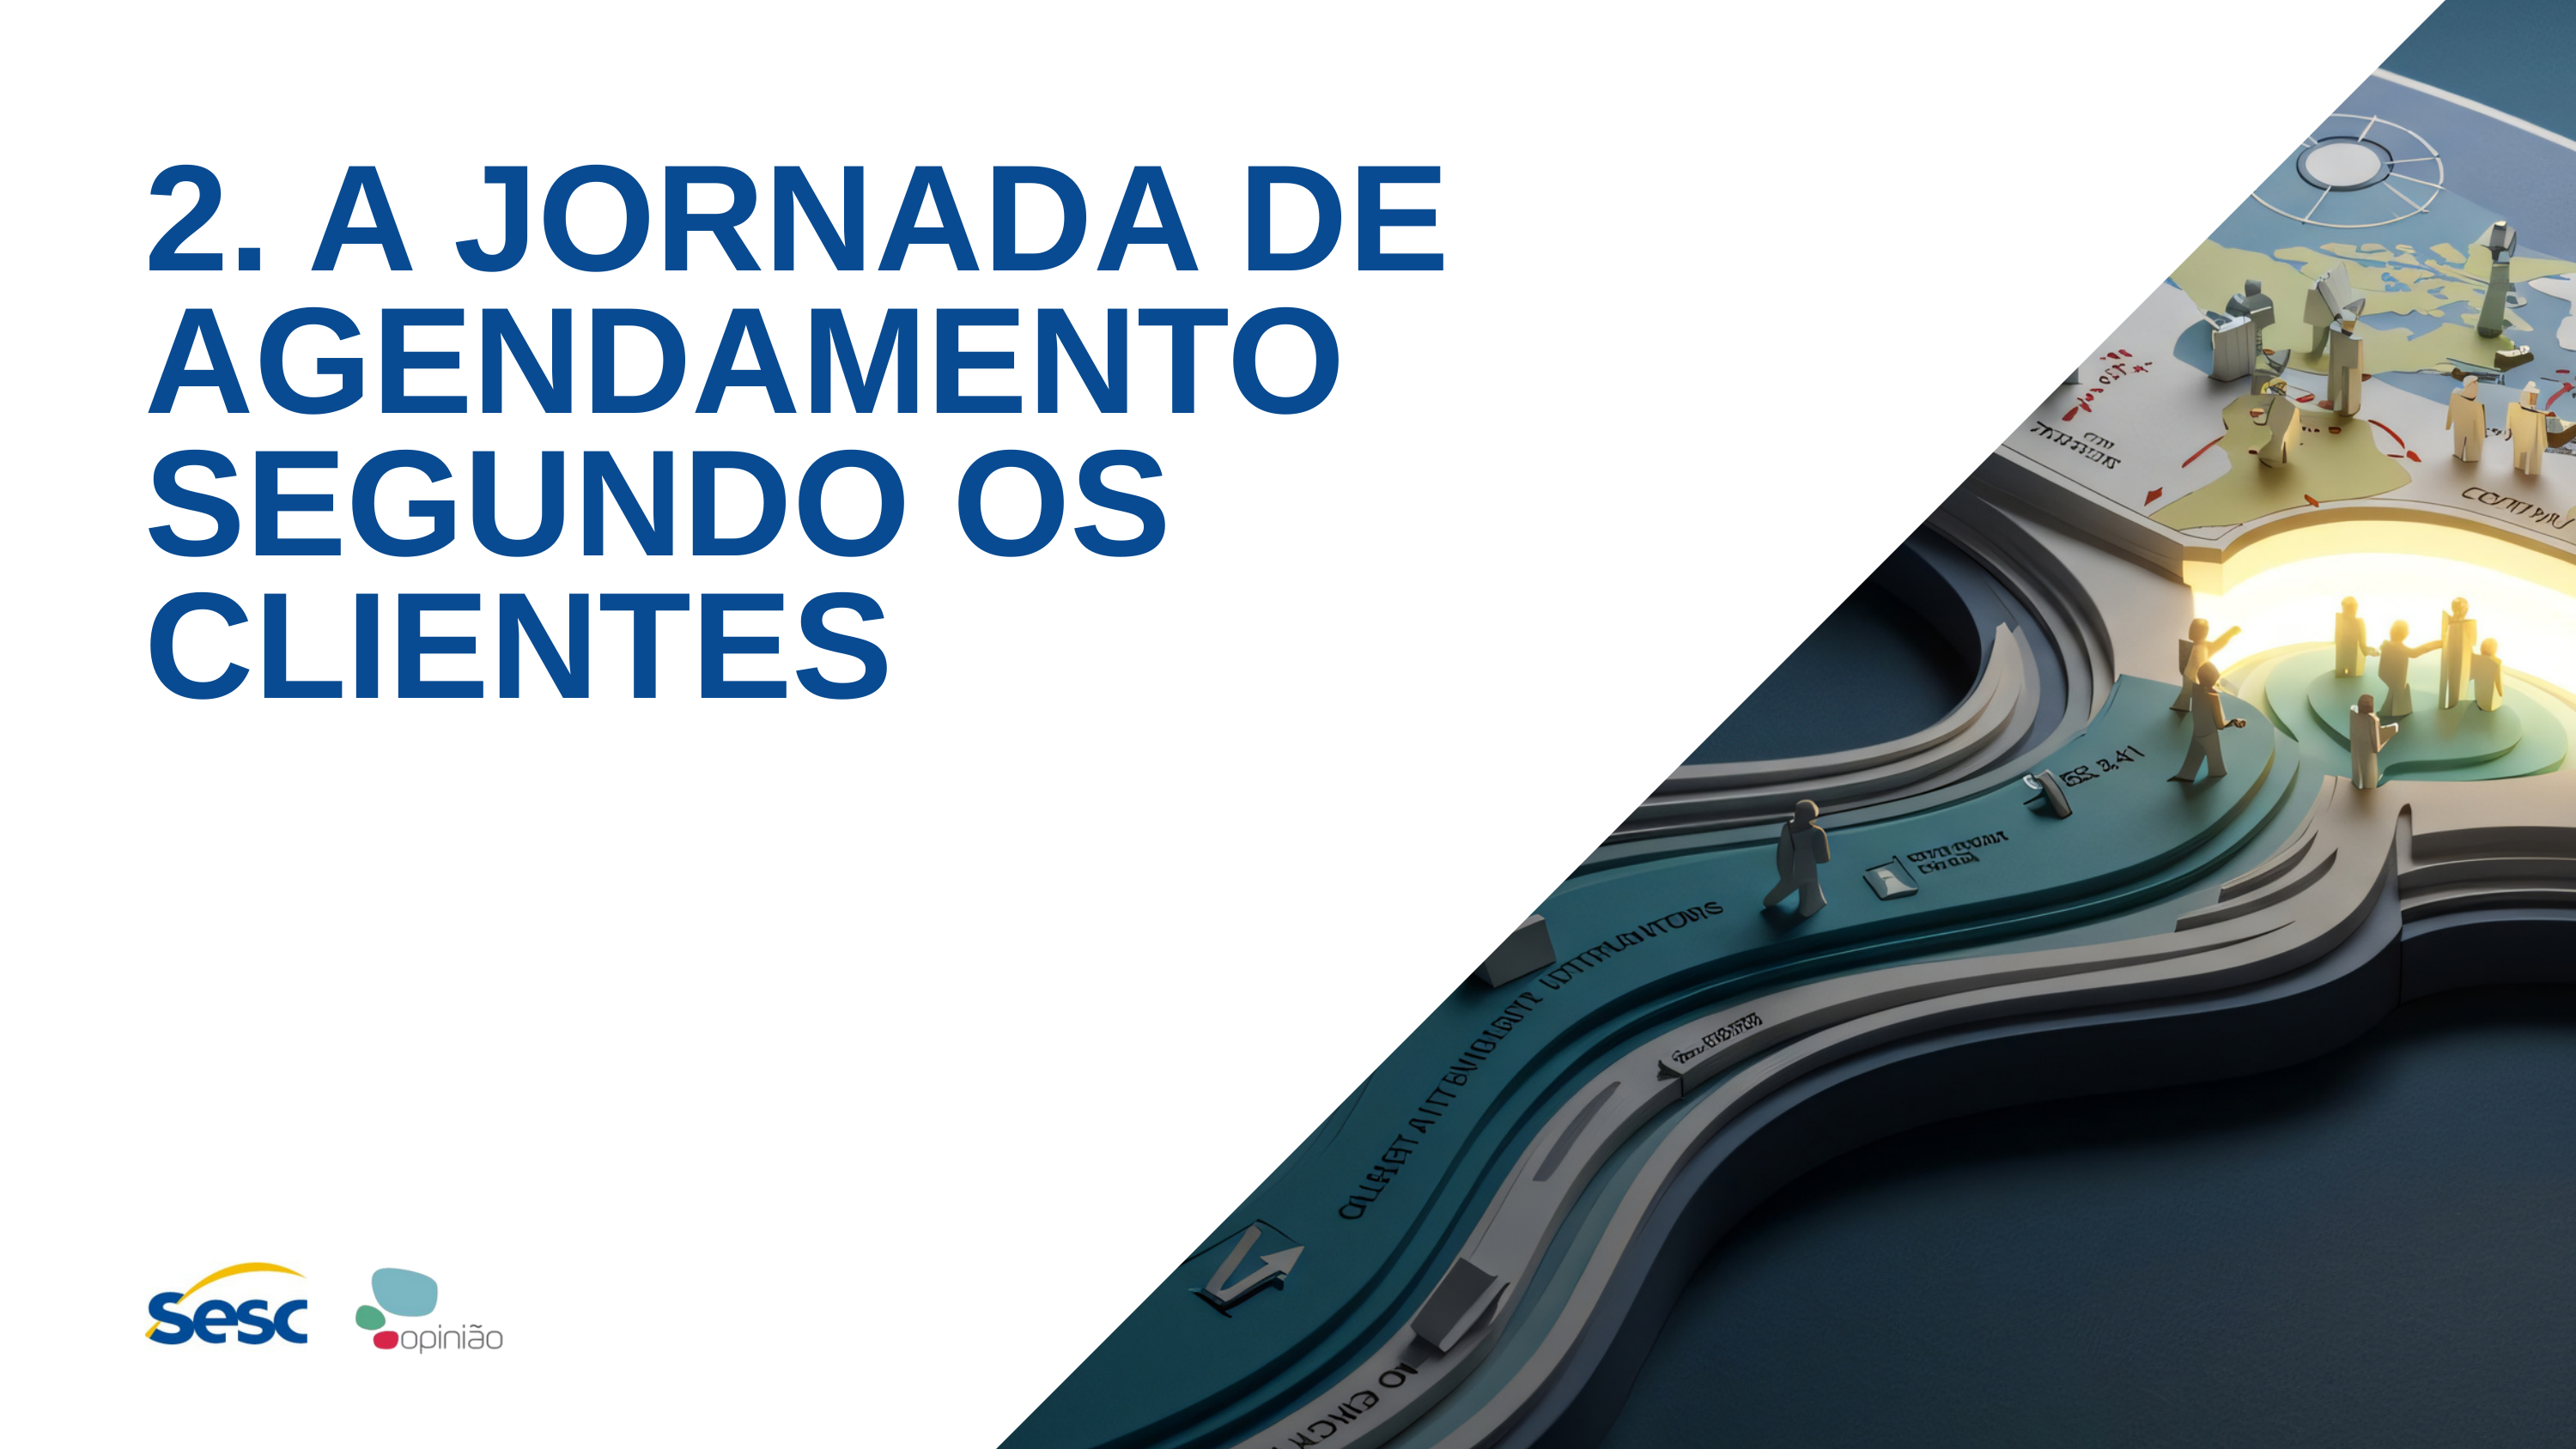

2. A JORNADA DE AGENDAMENTO SEGUNDO OS CLIENTES